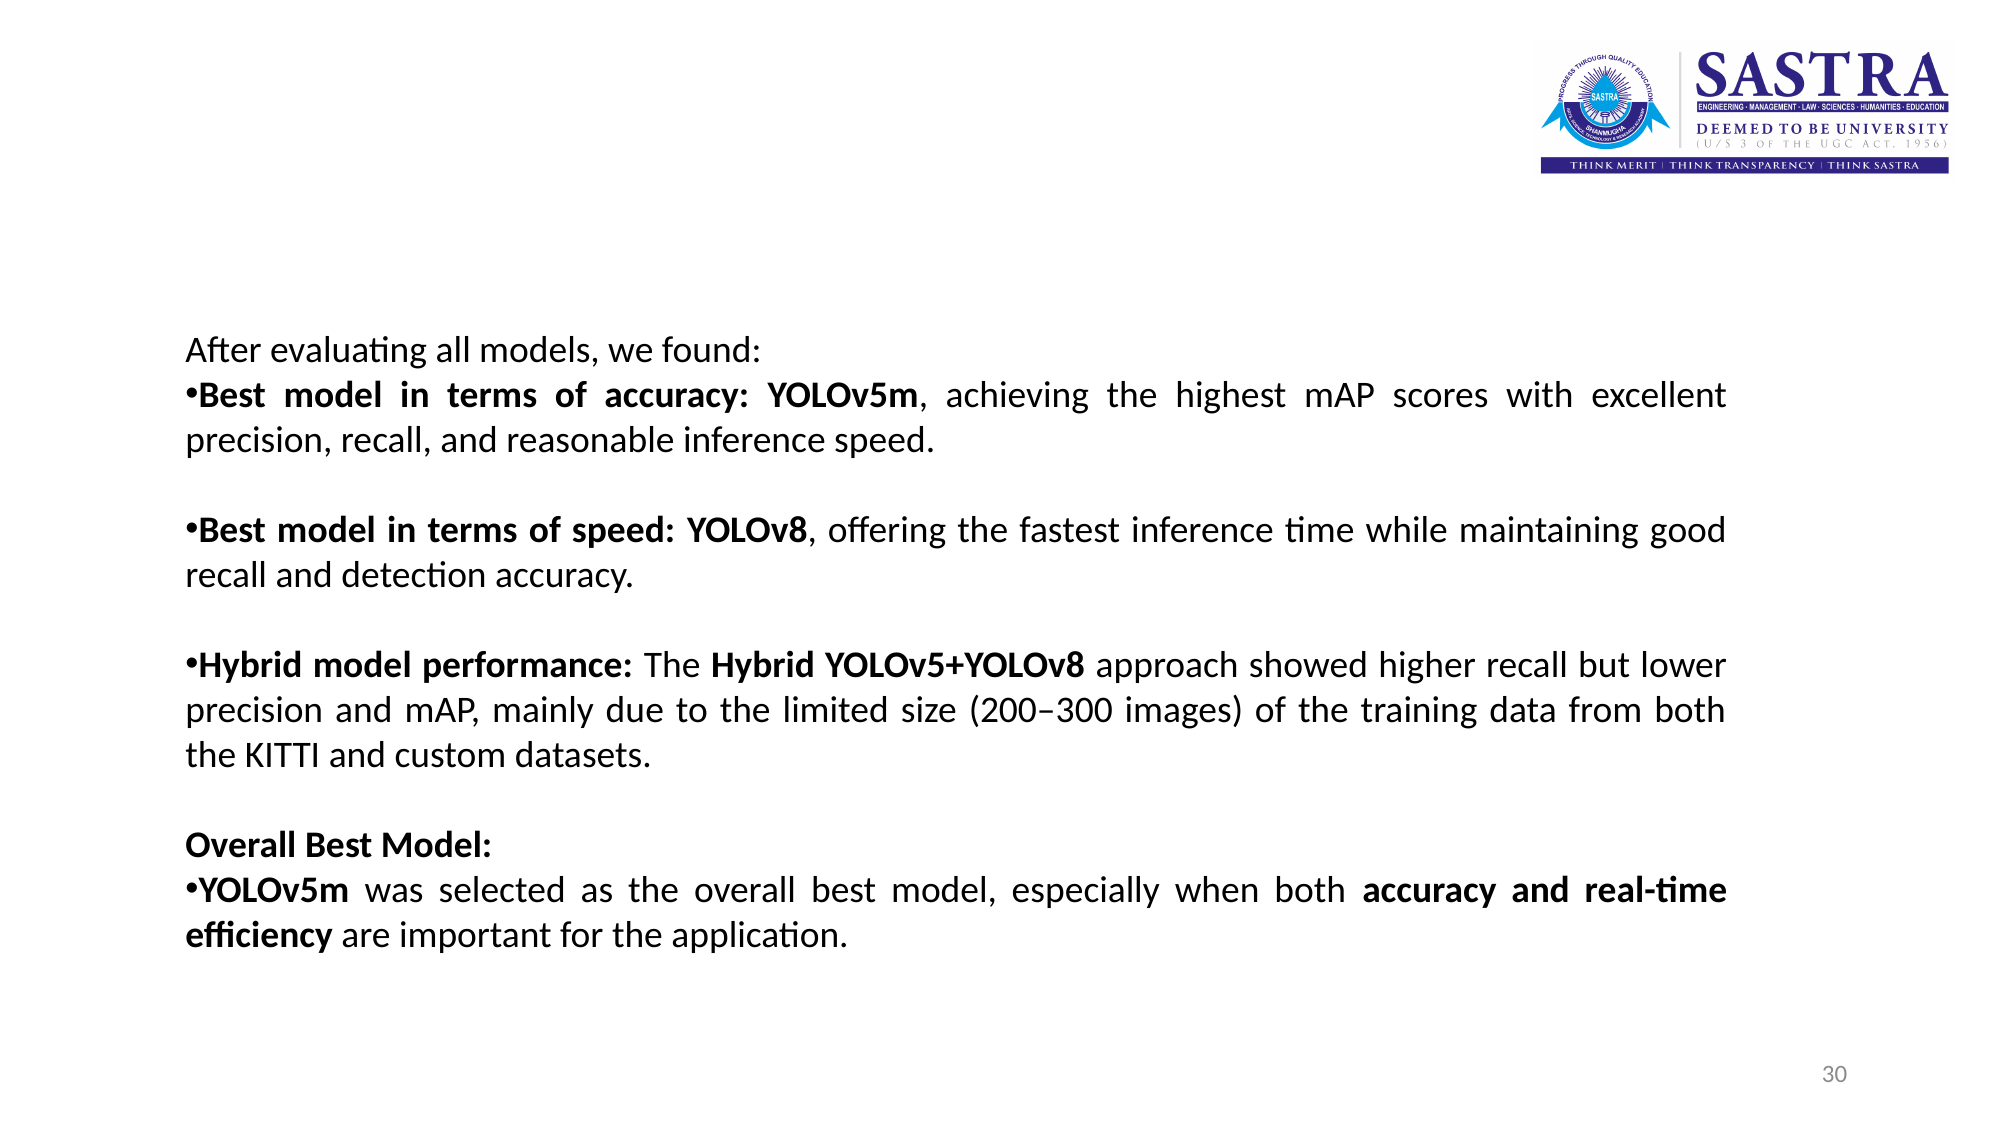

After evaluating all models, we found:
Best model in terms of accuracy: YOLOv5m, achieving the highest mAP scores with excellent precision, recall, and reasonable inference speed.

Best model in terms of speed: YOLOv8, offering the fastest inference time while maintaining good recall and detection accuracy.

Hybrid model performance: The Hybrid YOLOv5+YOLOv8 approach showed higher recall but lower precision and mAP, mainly due to the limited size (200–300 images) of the training data from both the KITTI and custom datasets.

Overall Best Model:
YOLOv5m was selected as the overall best model, especially when both accuracy and real-time efficiency are important for the application.
30